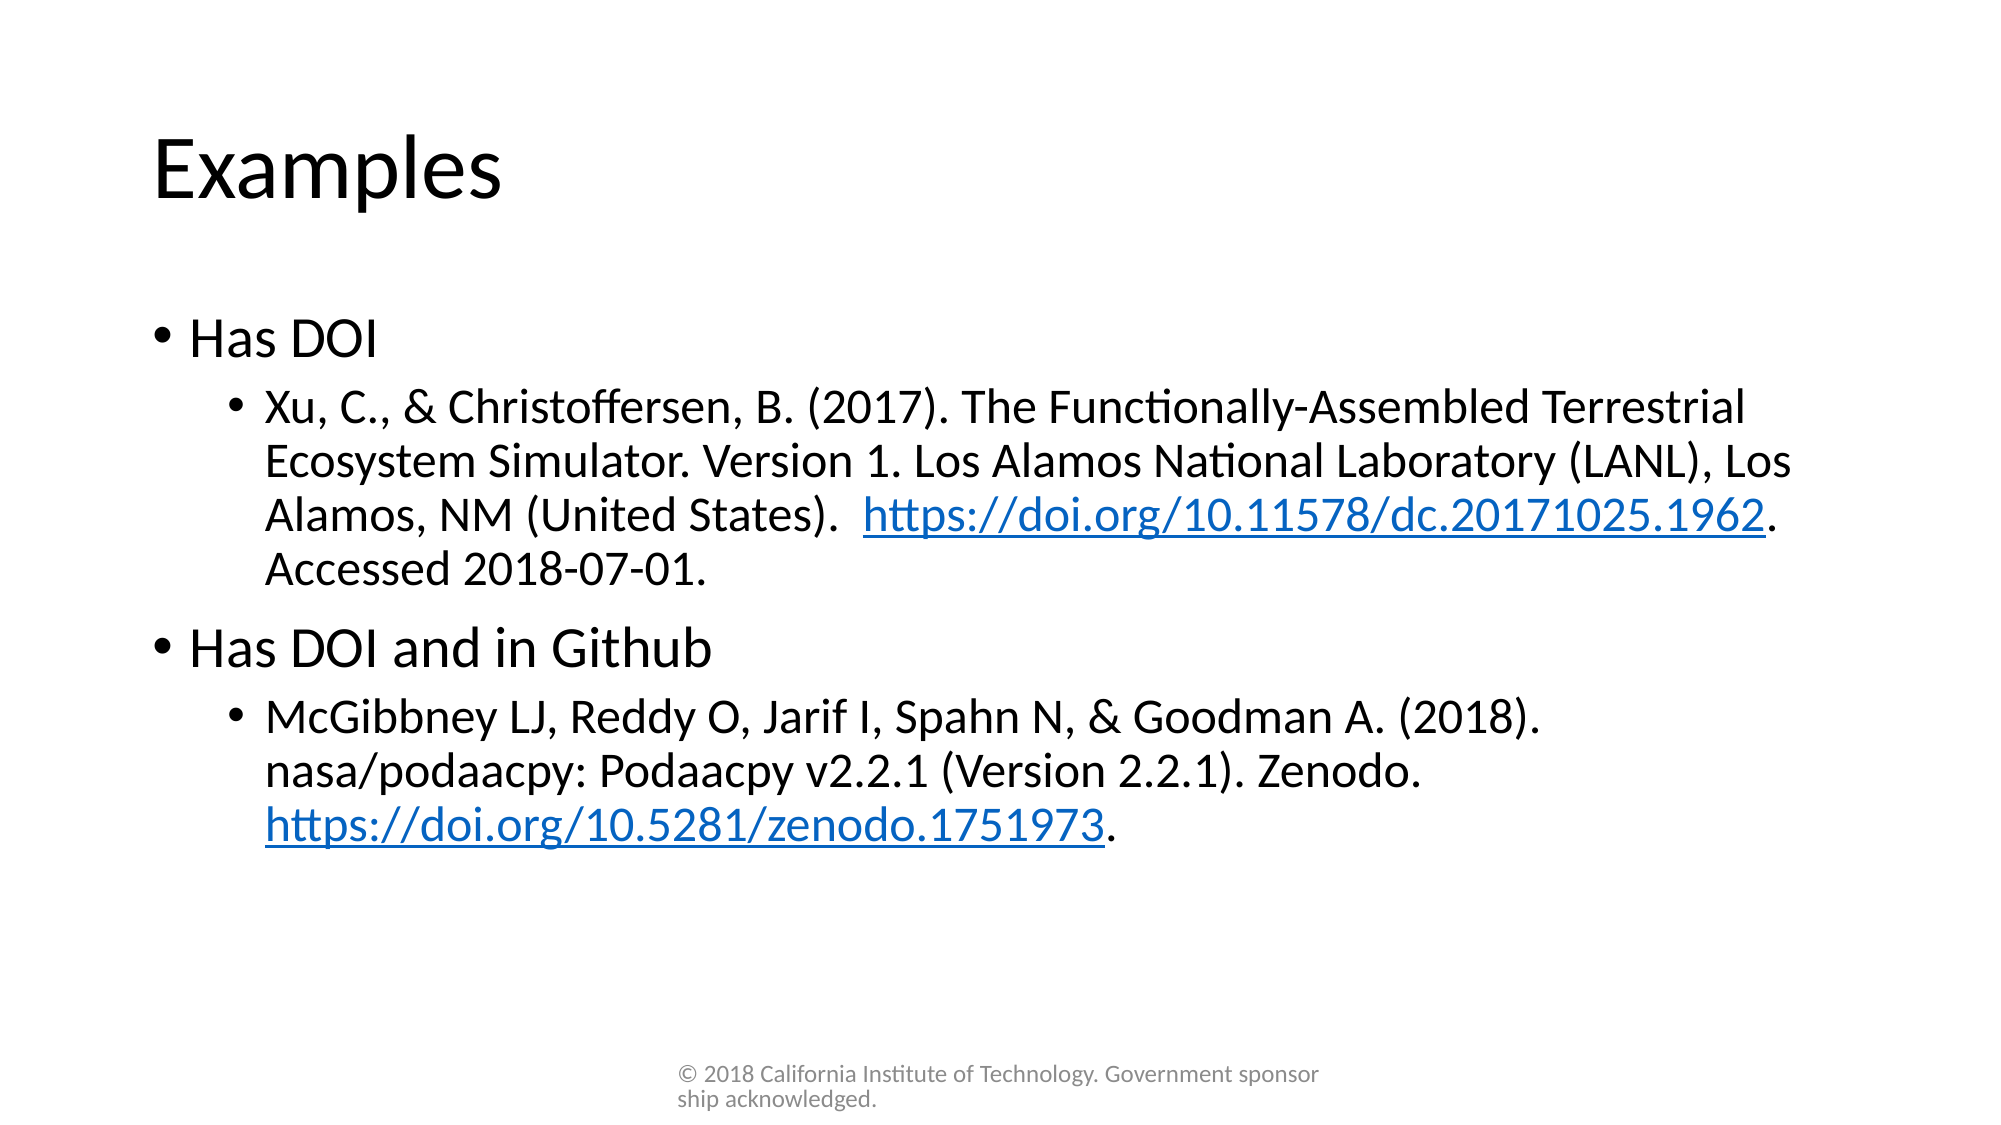

# Examples
Has DOI
Xu, C., & Christoffersen, B. (2017). The Functionally-Assembled Terrestrial Ecosystem Simulator. Version 1. Los Alamos National Laboratory (LANL), Los Alamos, NM (United States).  https://doi.org/10.11578/dc.20171025.1962. Accessed 2018-07-01.
Has DOI and in Github
McGibbney LJ, Reddy O, Jarif I, Spahn N, & Goodman A. (2018). nasa/podaacpy: Podaacpy v2.2.1 (Version 2.2.1). Zenodo. https://doi.org/10.5281/zenodo.1751973.

© 2018 California Institute of Technology. Government sponsorship acknowledged.